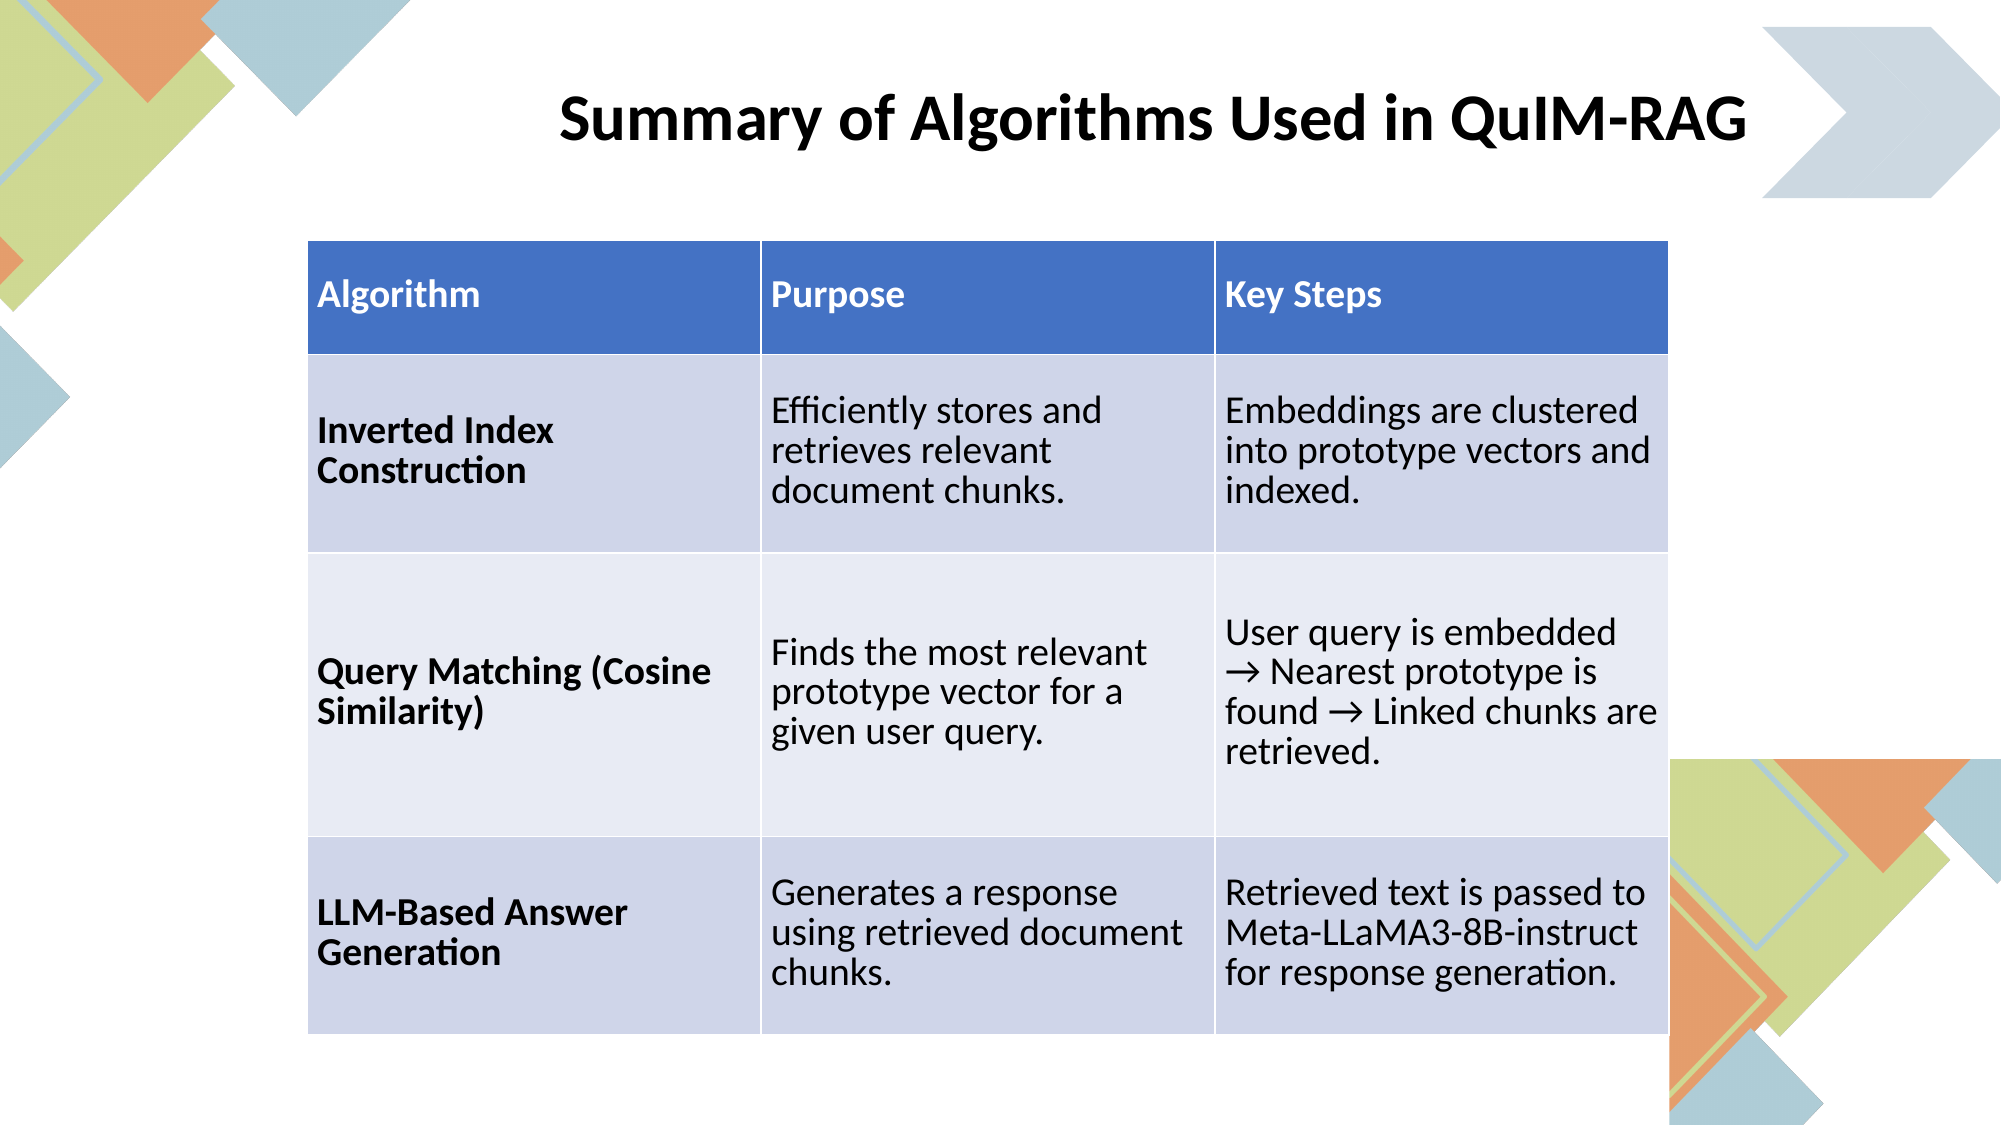

Summary of Algorithms Used in QuIM-RAG
| Algorithm | Purpose | Key Steps |
| --- | --- | --- |
| Inverted Index Construction | Efficiently stores and retrieves relevant document chunks. | Embeddings are clustered into prototype vectors and indexed. |
| Query Matching (Cosine Similarity) | Finds the most relevant prototype vector for a given user query. | User query is embedded → Nearest prototype is found → Linked chunks are retrieved. |
| LLM-Based Answer Generation | Generates a response using retrieved document chunks. | Retrieved text is passed to Meta-LLaMA3-8B-instruct for response generation. |